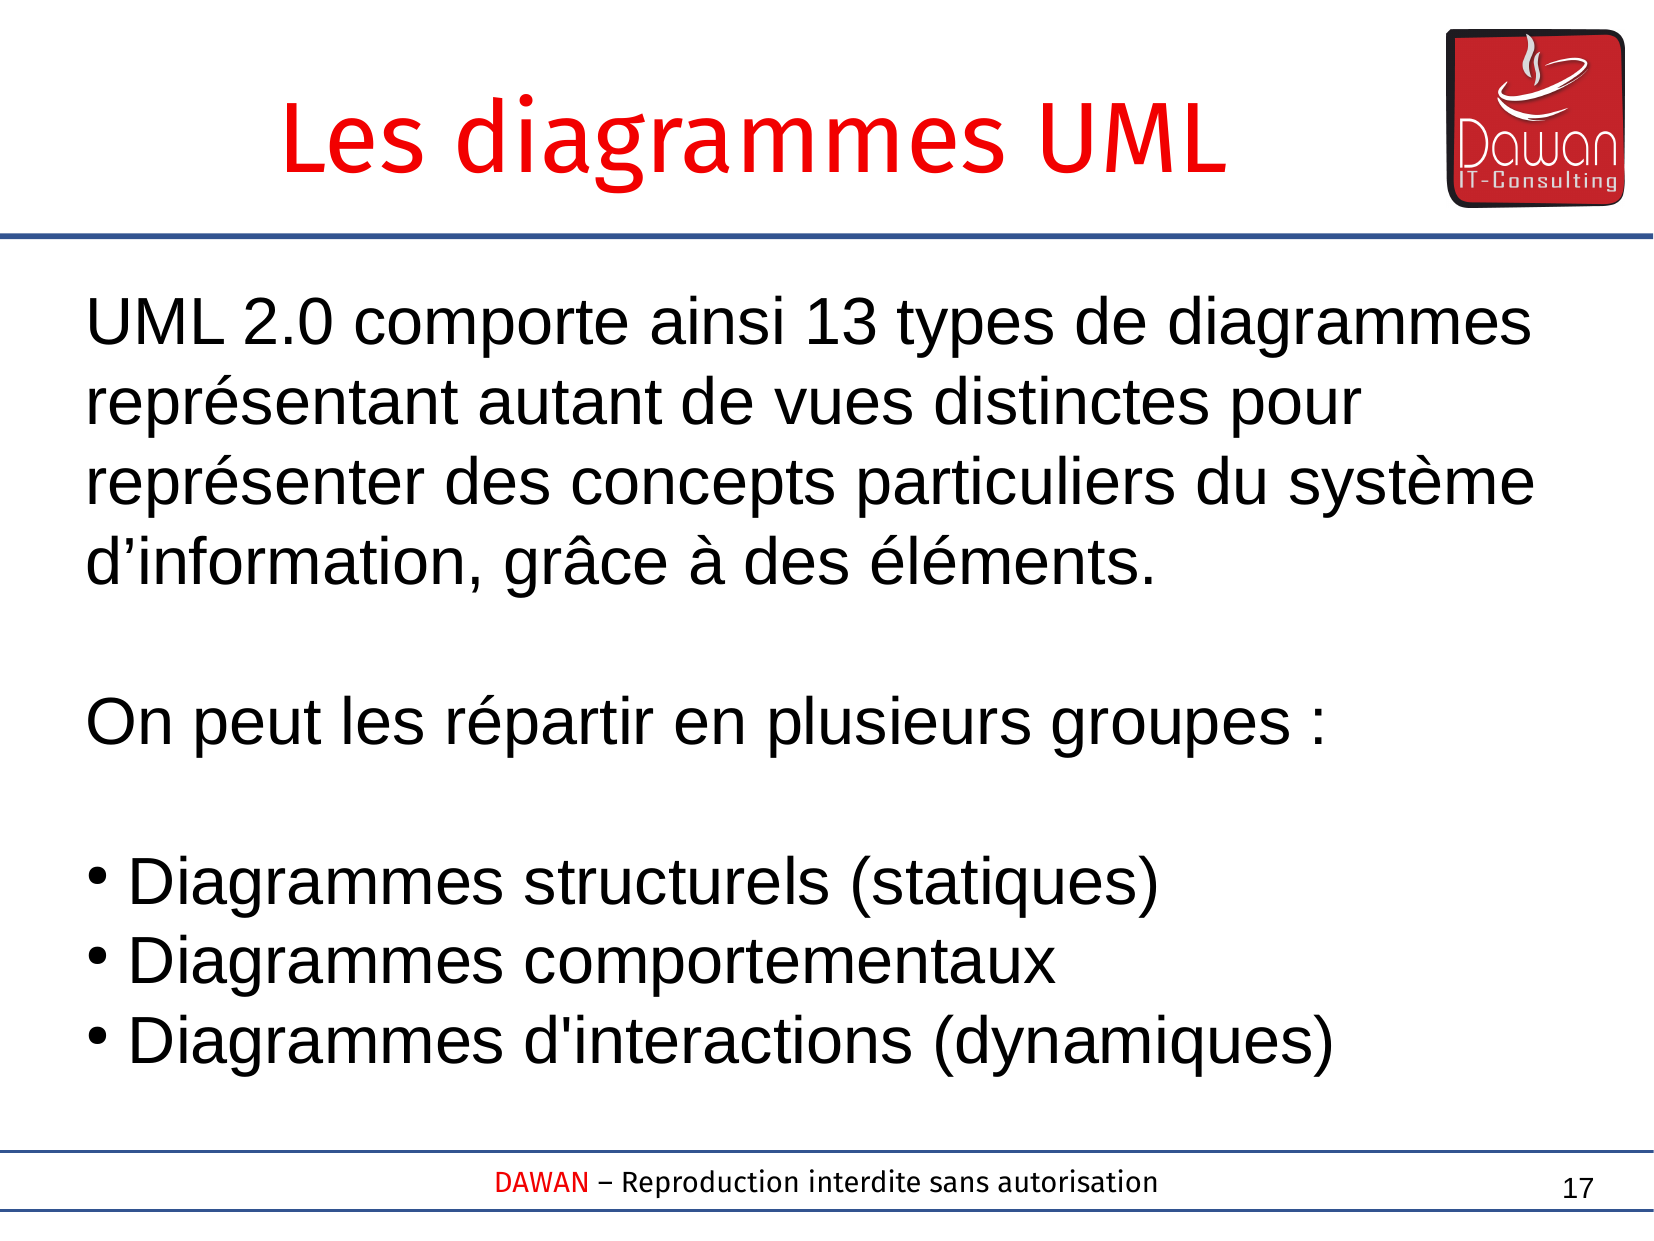

Les diagrammes UML
UML 2.0 comporte ainsi 13 types de diagrammes représentant autant de vues distinctes pour représenter des concepts particuliers du système d’information, grâce à des éléments.

On peut les répartir en plusieurs groupes :

 Diagrammes structurels (statiques)
 Diagrammes comportementaux
 Diagrammes d'interactions (dynamiques)
17